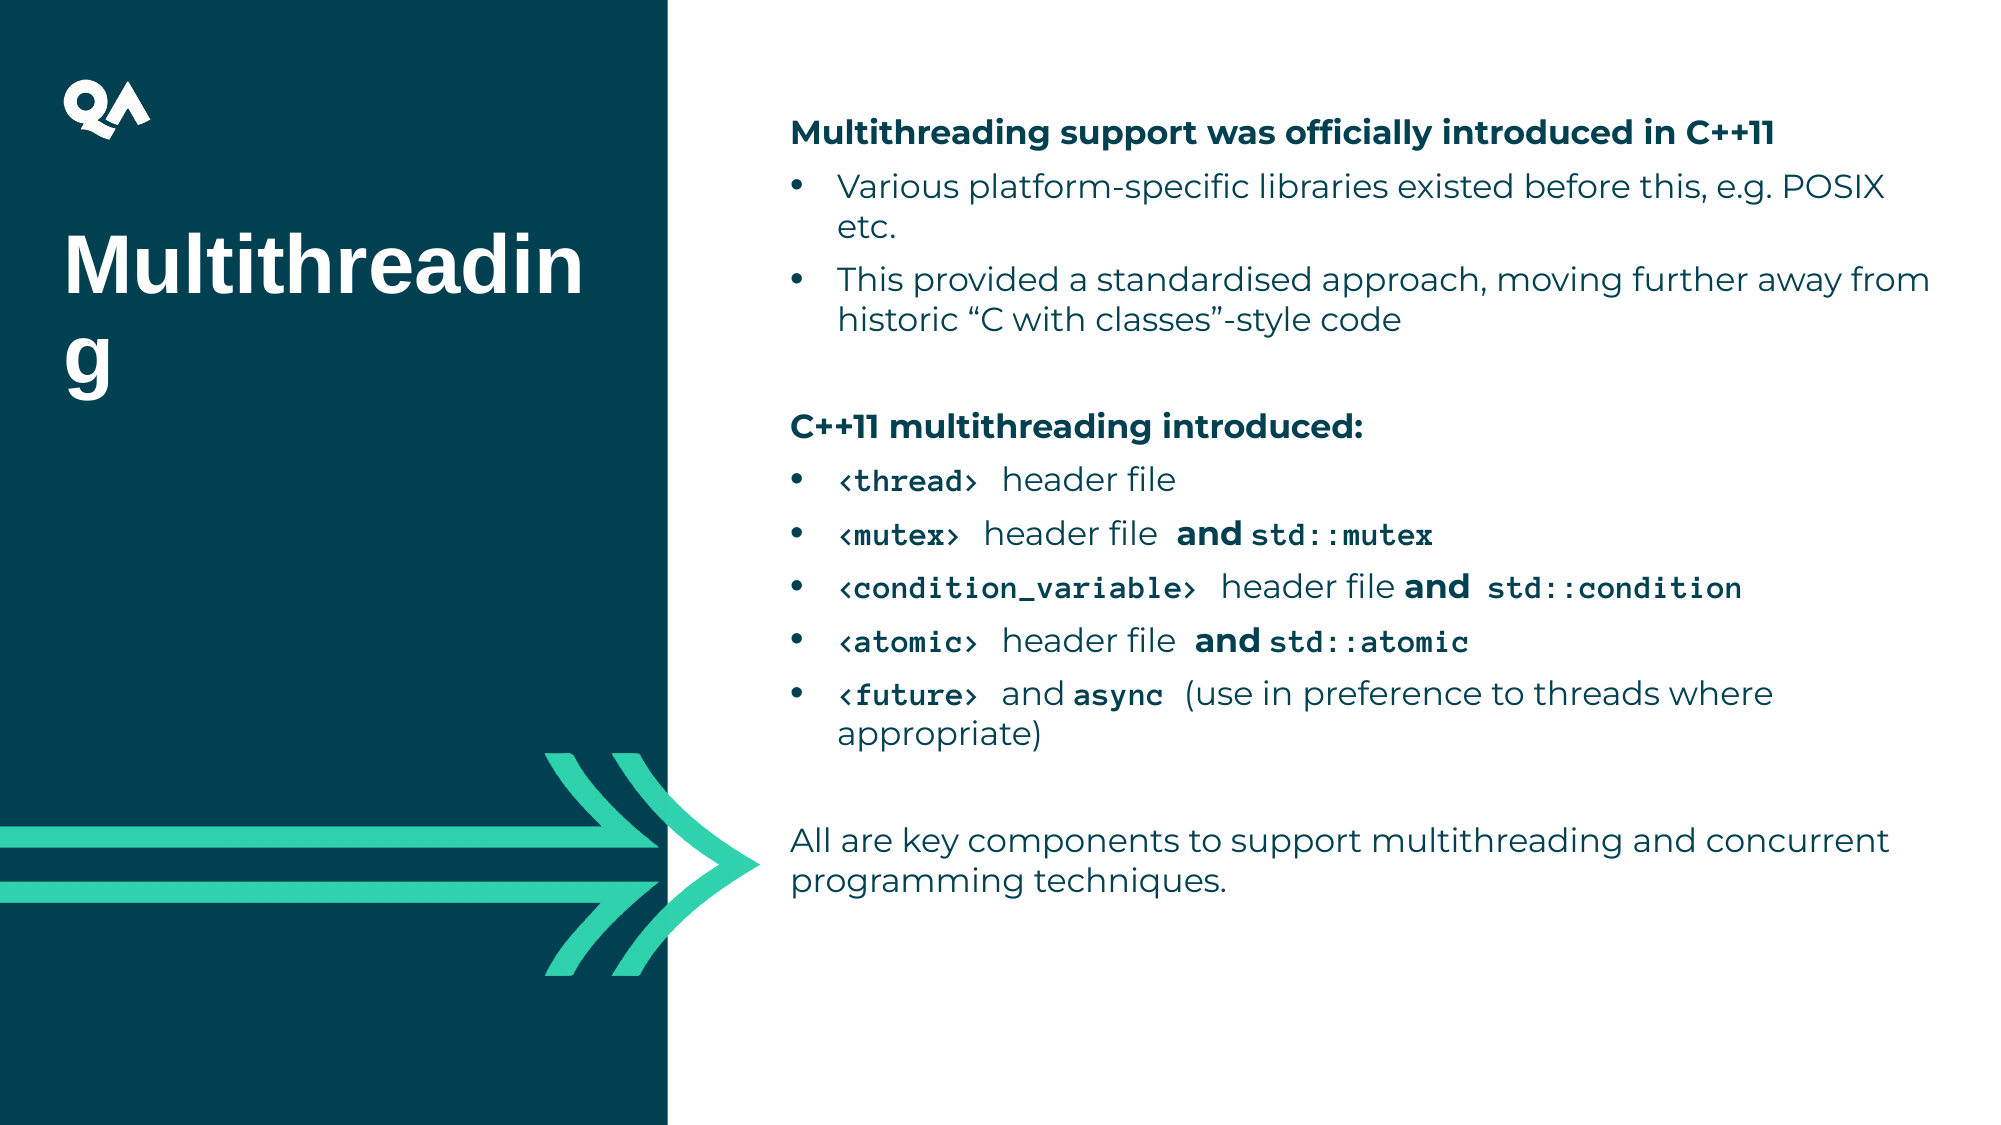

Multithreading support was officially introduced in C++11
Various platform-specific libraries existed before this, e.g. POSIX etc.
This provided a standardised approach, moving further away from historic “C with classes”-style code

C++11 multithreading introduced:
<thread> header file
<mutex> header file and std::mutex
<condition_variable> header file and std::condition
<atomic> header file and std::atomic
<future> and async (use in preference to threads where appropriate)

All are key components to support multithreading and concurrent programming techniques.

Multithreading